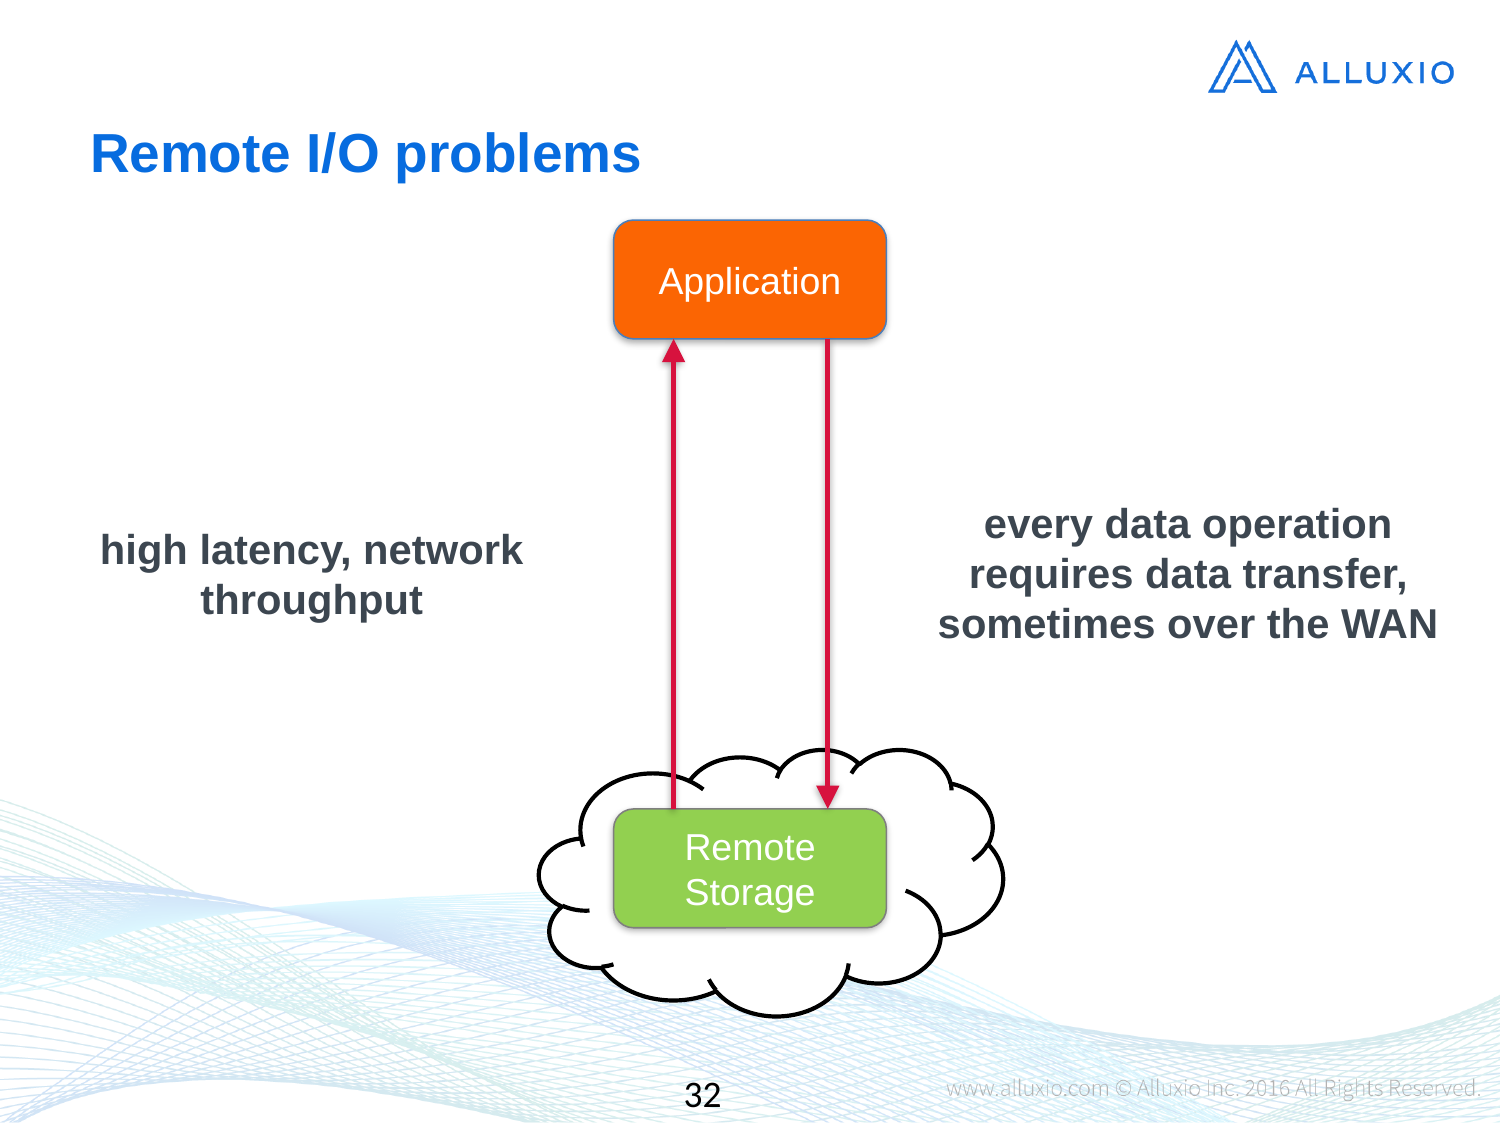

# Remote I/O problems
Application
every data operation requires data transfer, sometimes over the WAN
high latency, network throughput

Remote Storage
32